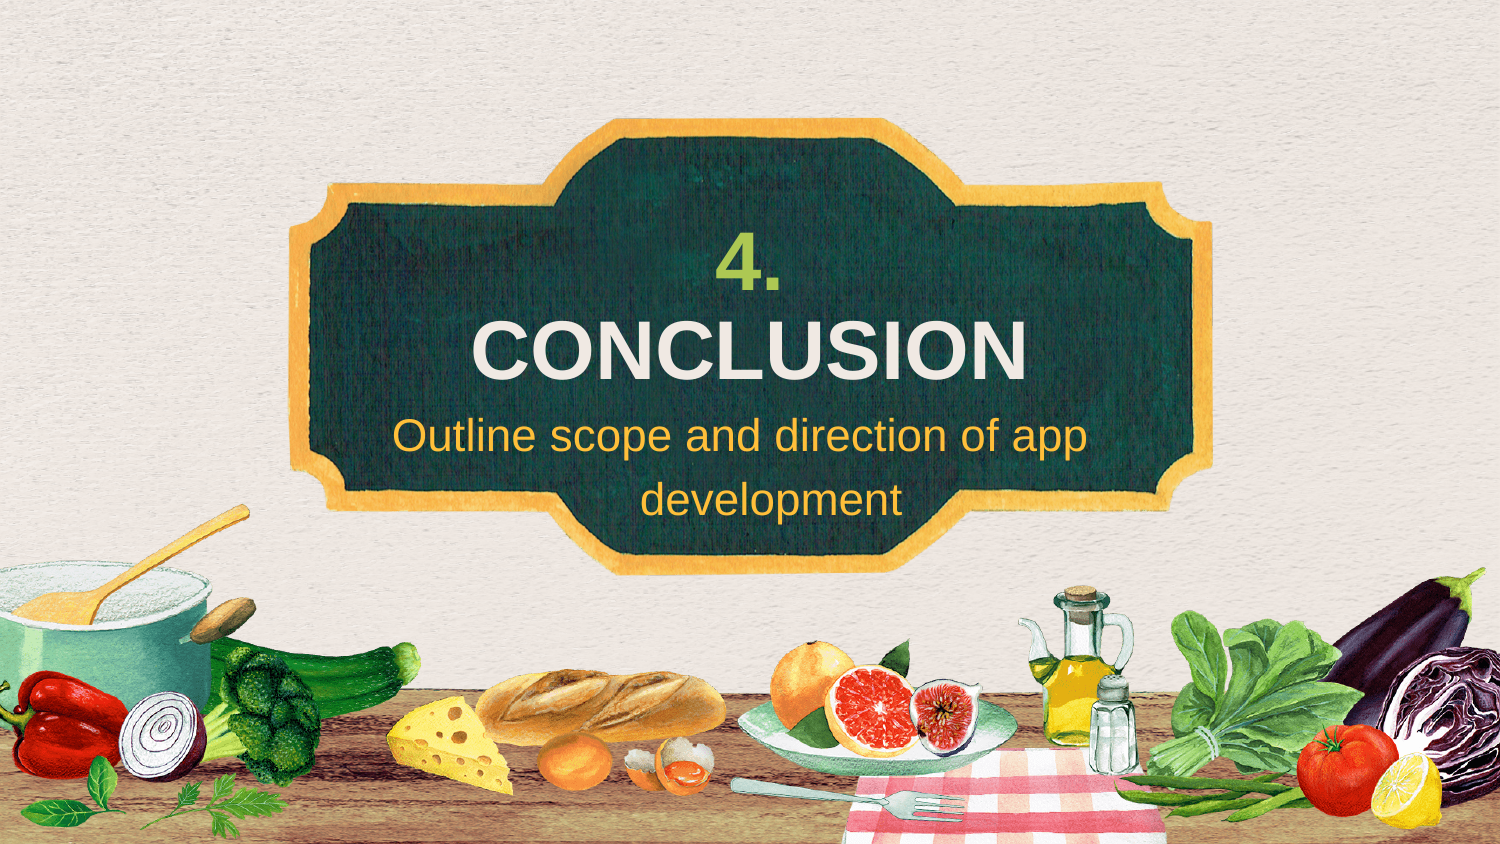

# 4.
CONCLUSION
Outline scope and direction of app development